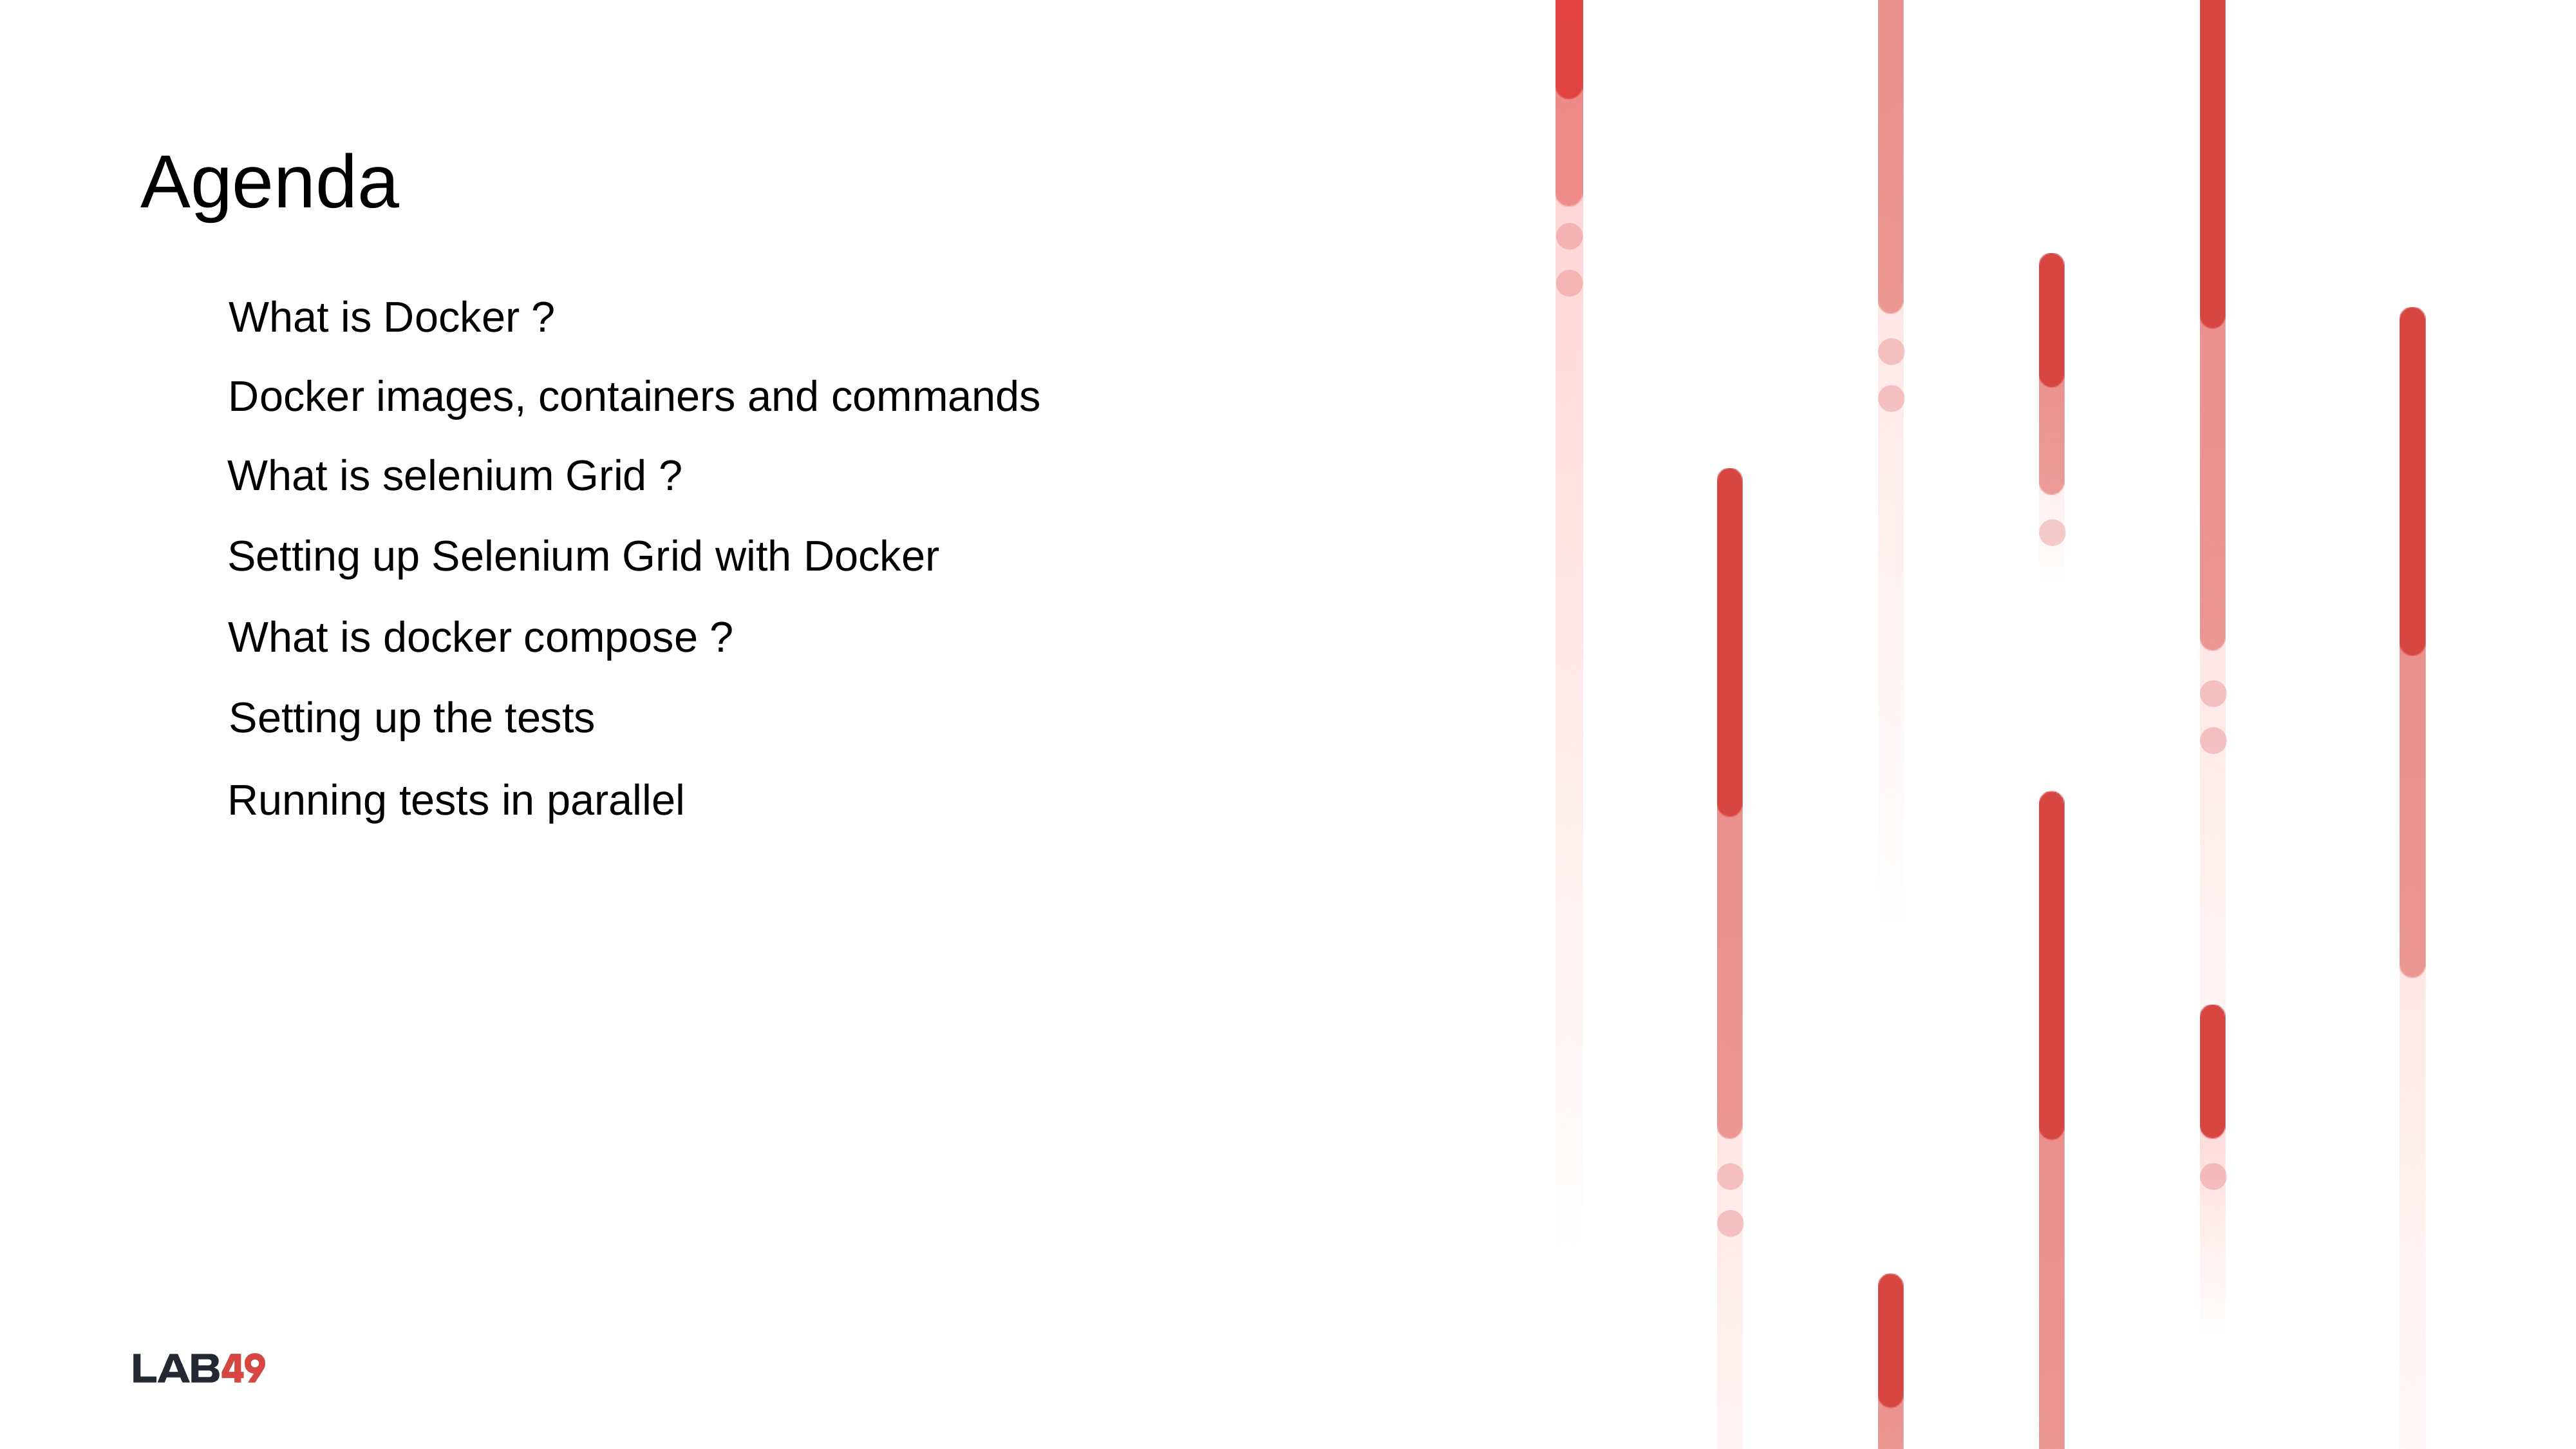

Agenda

What is Docker ?

Docker images, containers and commands

What is selenium Grid ?

Setting up Selenium Grid with Docker

What is docker compose ?

Setting up the tests

Running tests in parallel